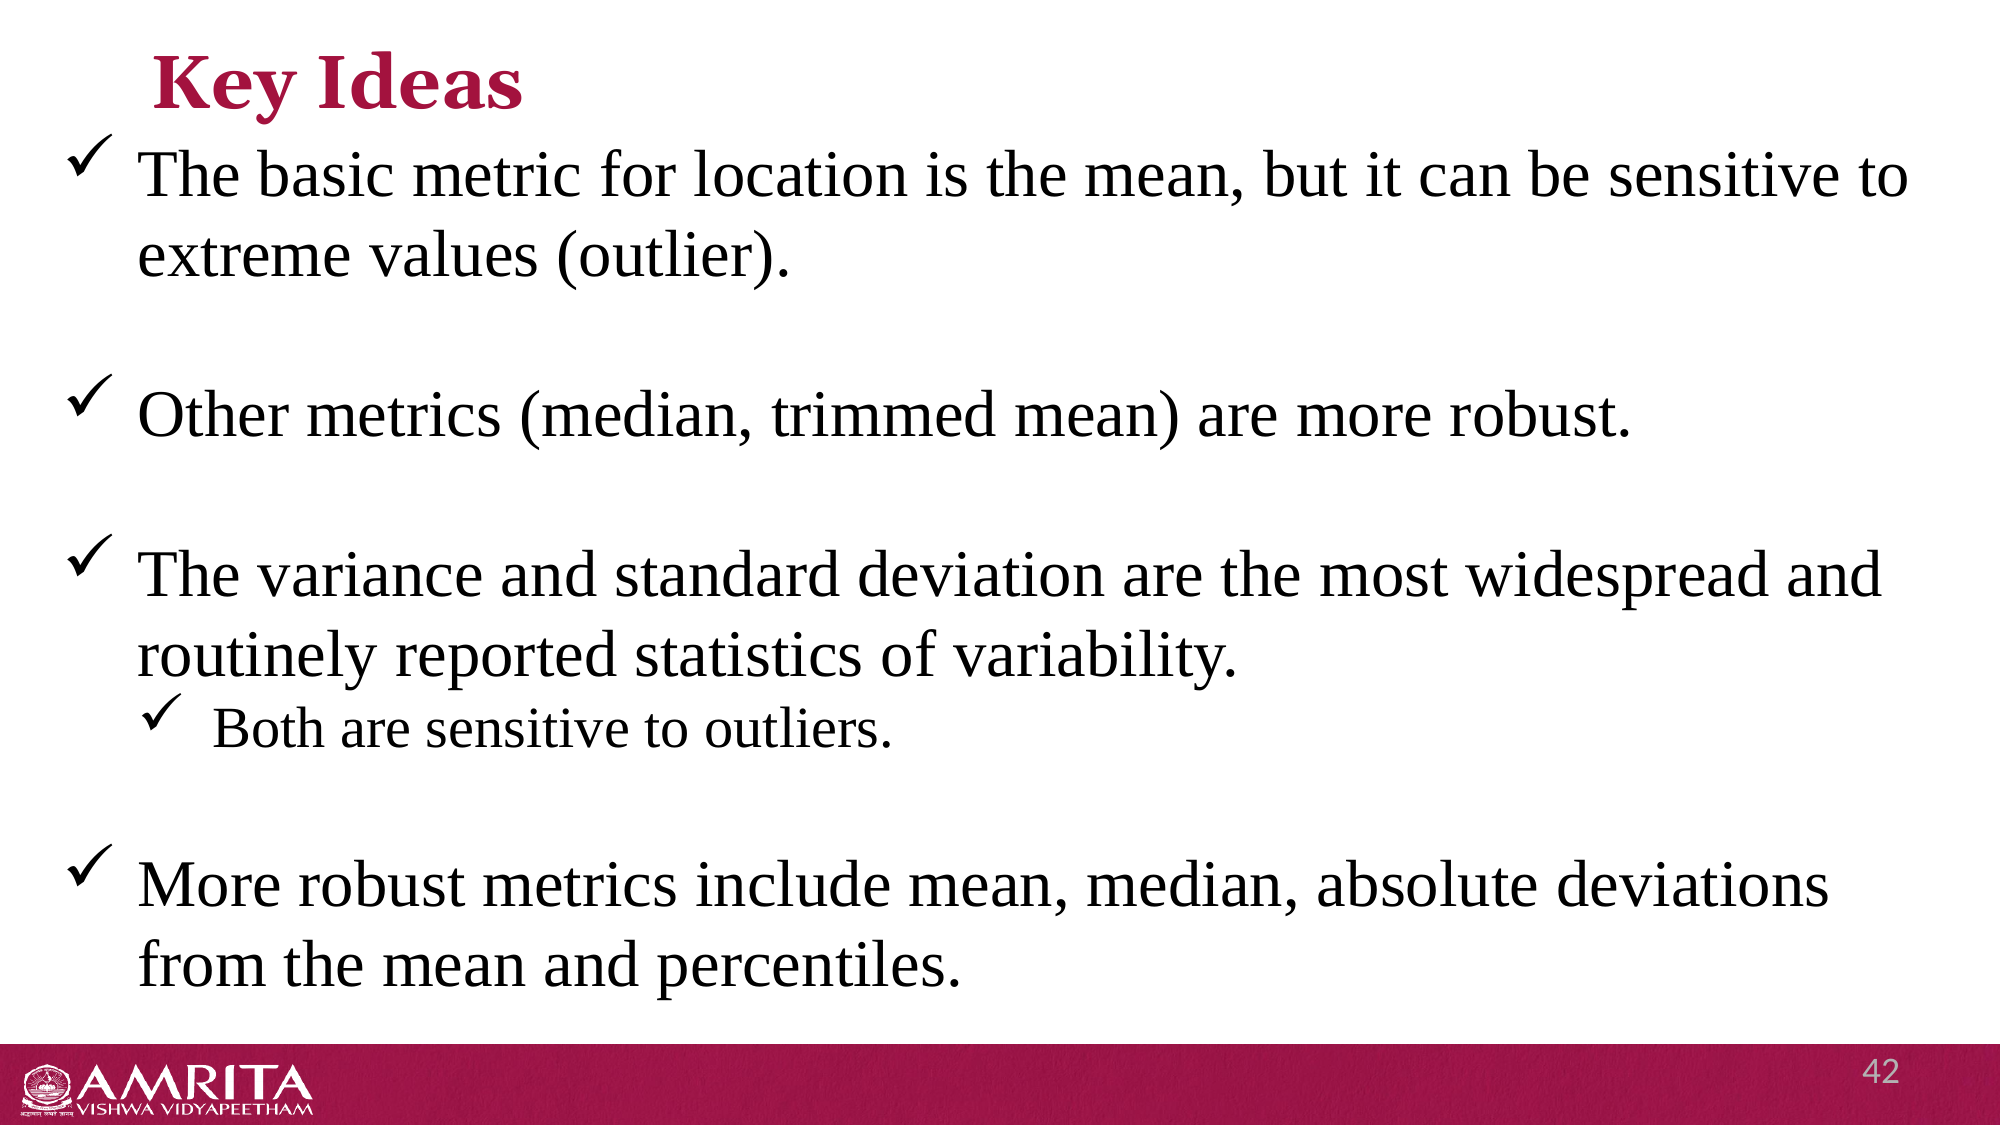

# Key Ideas
The basic metric for location is the mean, but it can be sensitive to extreme values (outlier).

Other metrics (median, trimmed mean) are more robust.

The variance and standard deviation are the most widespread and routinely reported statistics of variability.
Both are sensitive to outliers.

More robust metrics include mean, median, absolute deviations from the mean and percentiles.
42